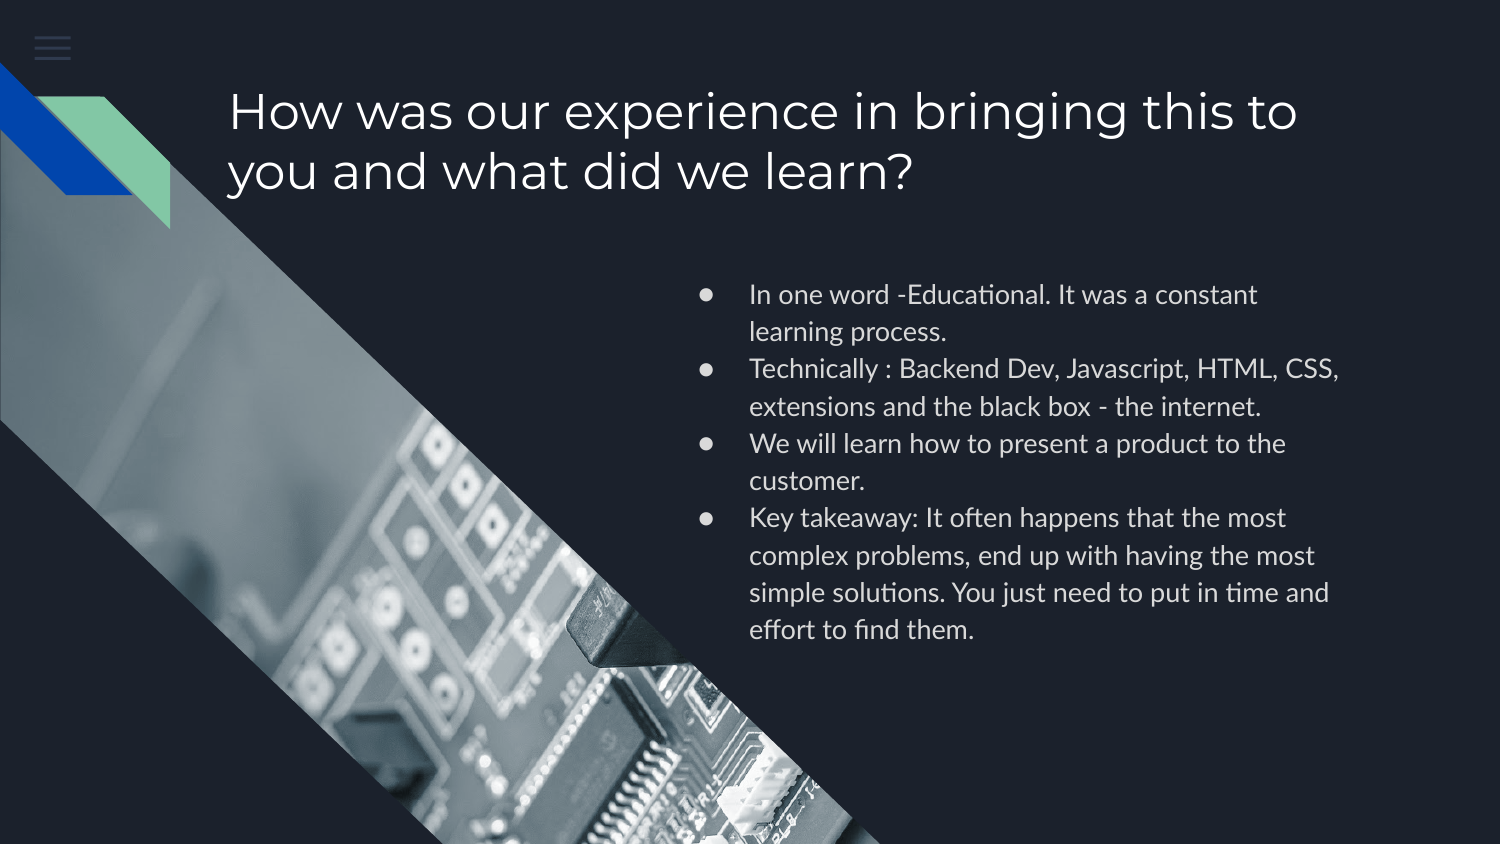

# How was our experience in bringing this to you and what did we learn?
In one word -Educational. It was a constant learning process.
Technically : Backend Dev, Javascript, HTML, CSS, extensions and the black box - the internet.
We will learn how to present a product to the customer.
Key takeaway: It often happens that the most complex problems, end up with having the most simple solutions. You just need to put in time and effort to find them.